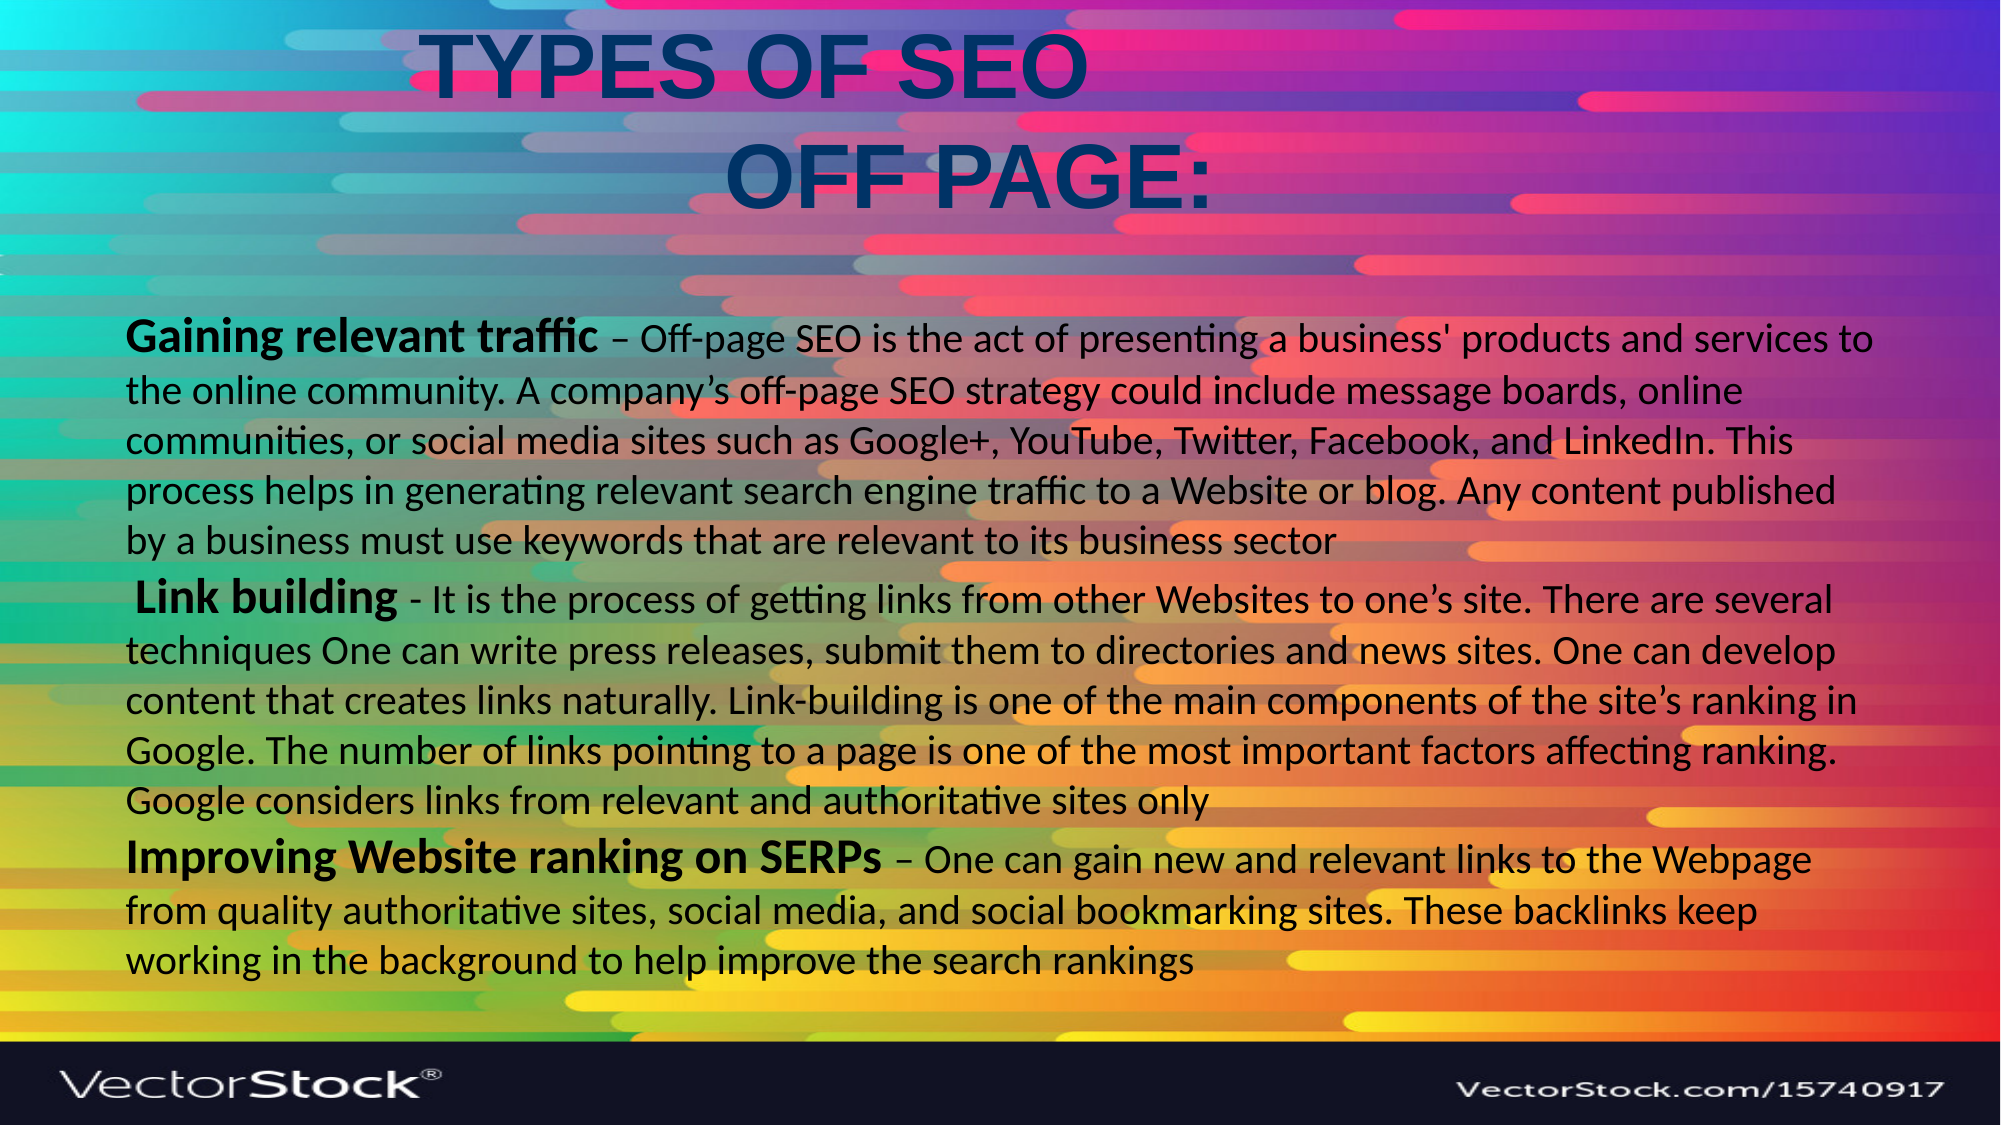

Types OF SEO
            OFF PAGE:

Gaining relevant traffic – Off-page SEO is the act of presenting a business' products and services to the online community. A company’s off-page SEO strategy could include message boards, online communities, or social media sites such as Google+, YouTube, Twitter, Facebook, and LinkedIn. This process helps in generating relevant search engine traffic to a Website or blog. Any content published by a business must use keywords that are relevant to its business sector
 Link building - It is the process of getting links from other Websites to one’s site. There are several techniques One can write press releases, submit them to directories and news sites. One can develop content that creates links naturally. Link-building is one of the main components of the site’s ranking in Google. The number of links pointing to a page is one of the most important factors affecting ranking. Google considers links from relevant and authoritative sites only
Improving Website ranking on SERPs – One can gain new and relevant links to the Webpage from quality authoritative sites, social media, and social bookmarking sites. These backlinks keep working in the background to help improve the search rankings